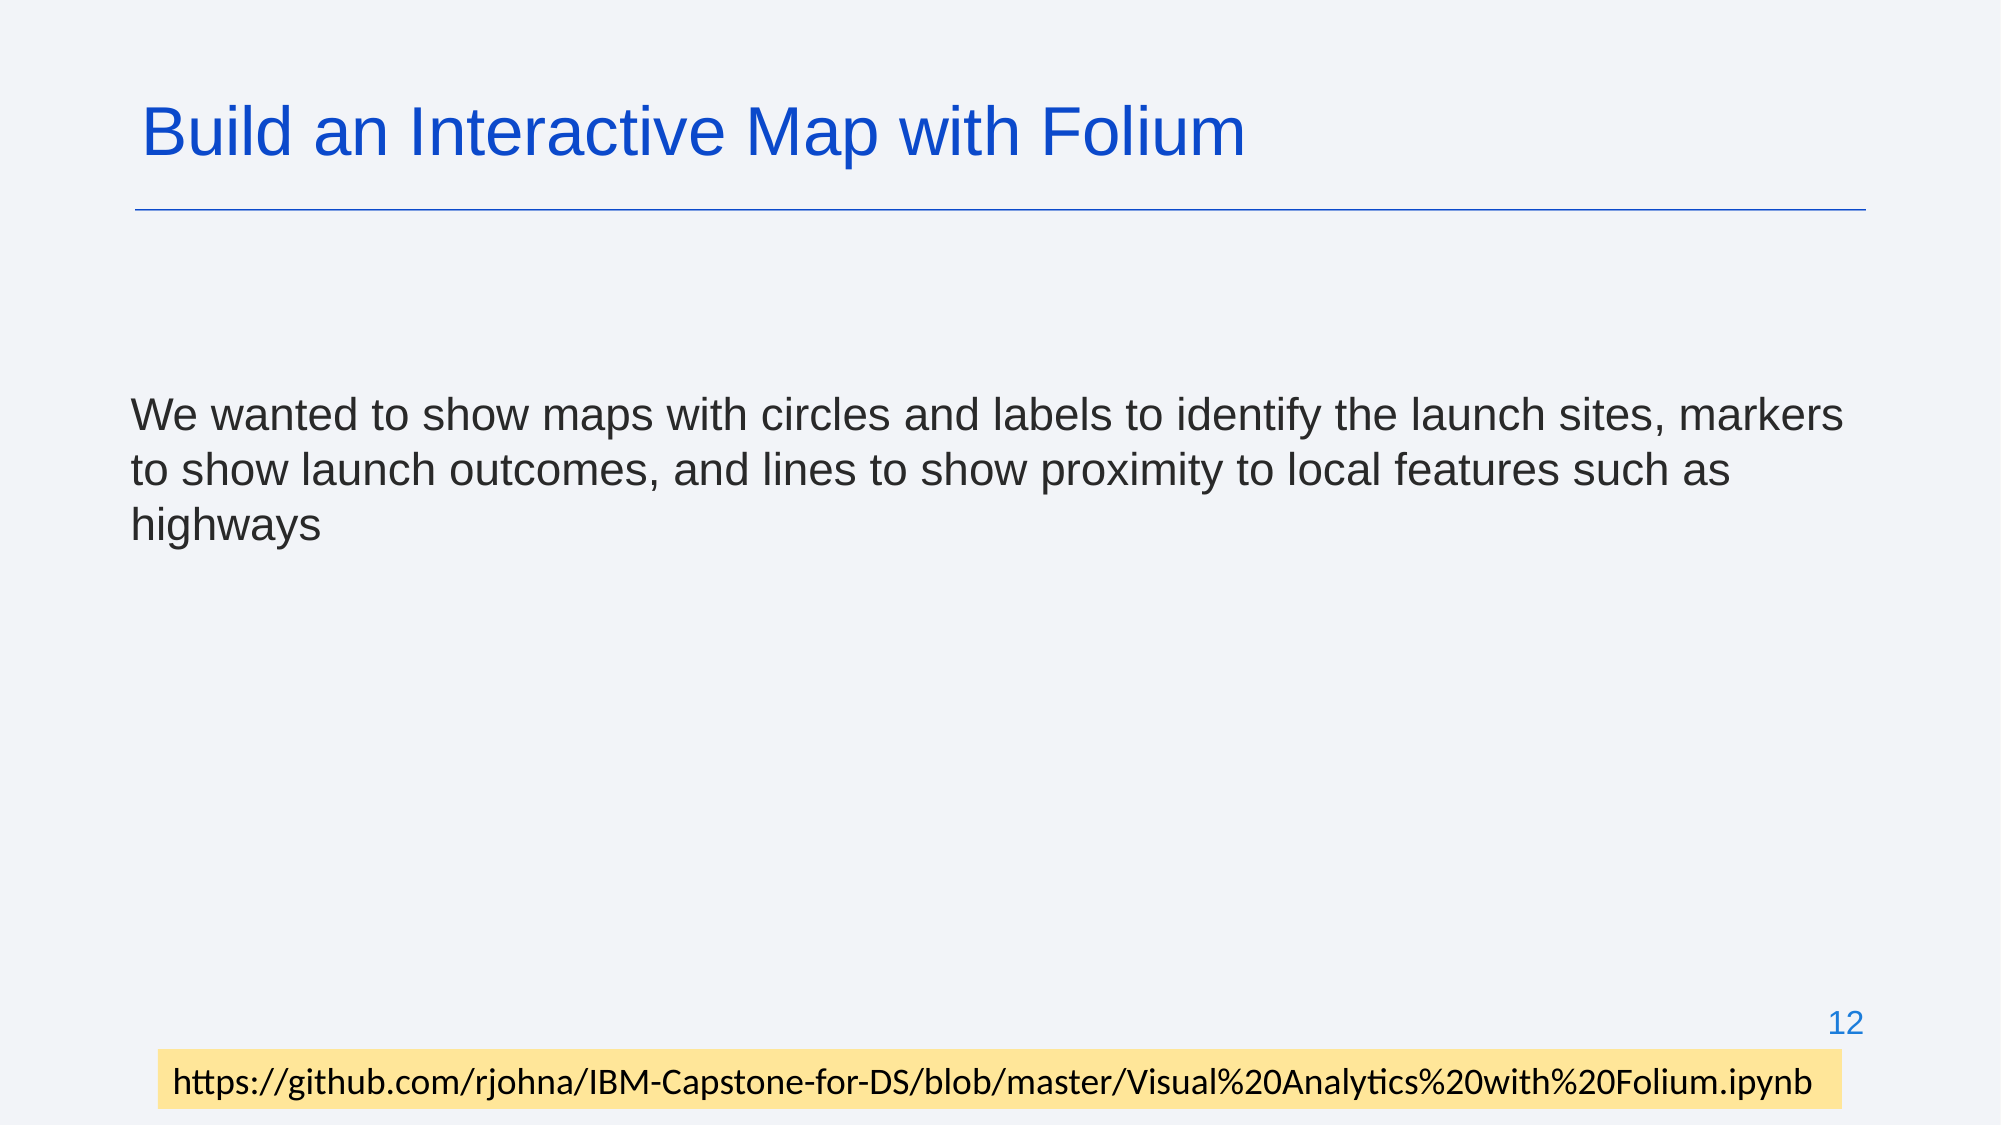

Build an Interactive Map with Folium
We wanted to show maps with circles and labels to identify the launch sites, markers to show launch outcomes, and lines to show proximity to local features such as highways

12
https://github.com/rjohna/IBM-Capstone-for-DS/blob/master/Visual%20Analytics%20with%20Folium.ipynb